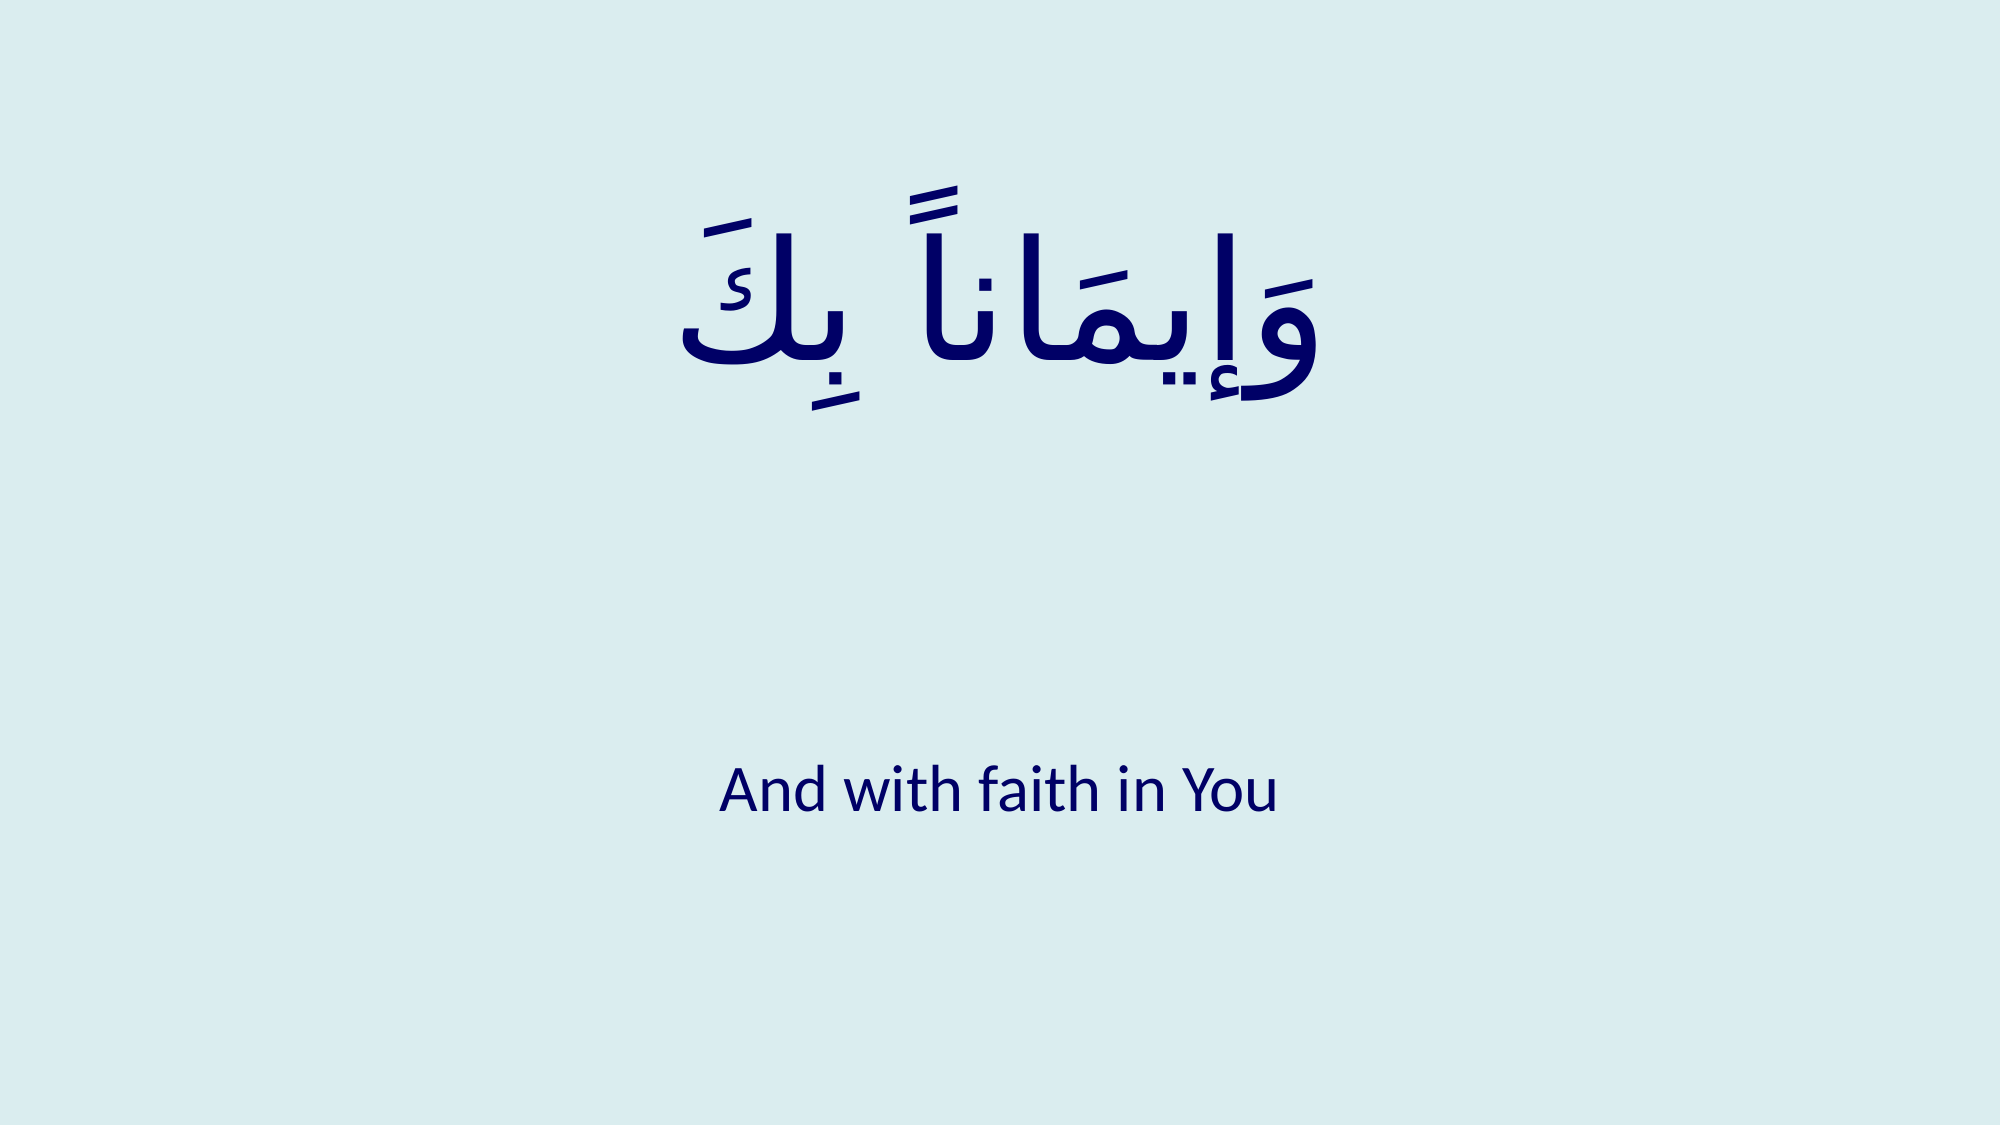

# وَإيمَاناً بِكَ
And with faith in You